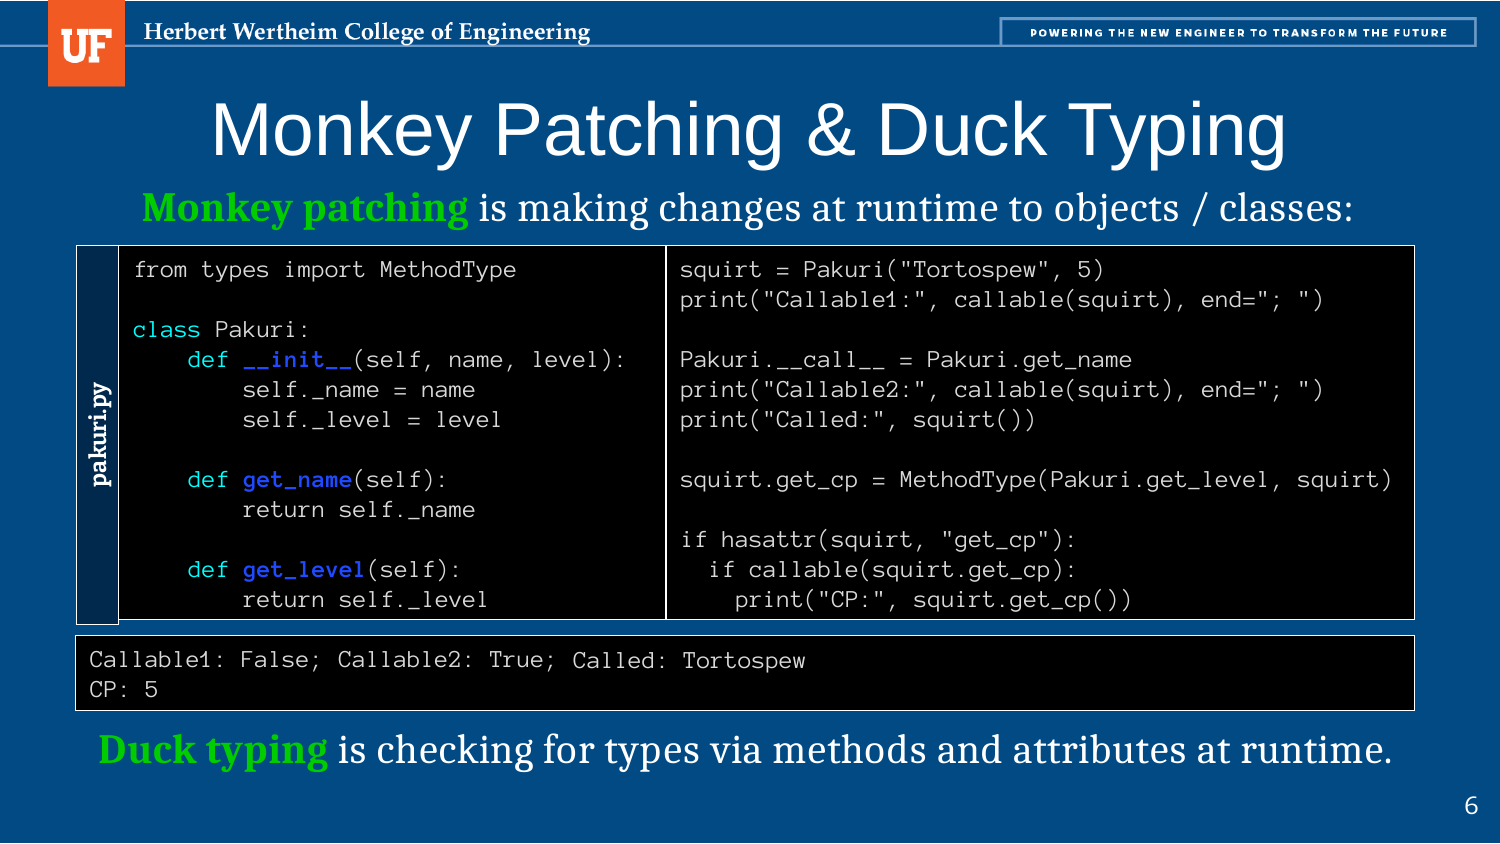

# Monkey Patching & Duck Typing
Monkey patching is making changes at runtime to objects / classes:
from types import MethodType

class Pakuri:
    def __init__(self, name, level):
        self._name = name
        self._level = level

    def get_name(self):
        return self._name

    def get_level(self):
        return self._level
squirt = Pakuri("Tortospew", 5)
print("Callable1:", callable(squirt), end="; ")

Pakuri.__call__ = Pakuri.get_name
print("Callable2:", callable(squirt), end="; ")
print("Called:", squirt())

squirt.get_cp = MethodType(Pakuri.get_level, squirt)

if hasattr(squirt, "get_cp"):
  if callable(squirt.get_cp):
    print("CP:", squirt.get_cp())
pakuri.py
Callable2: True;
Callable1: False;
CP: 5
Called: Tortospew
Duck typing is checking for types via methods and attributes at runtime.
6